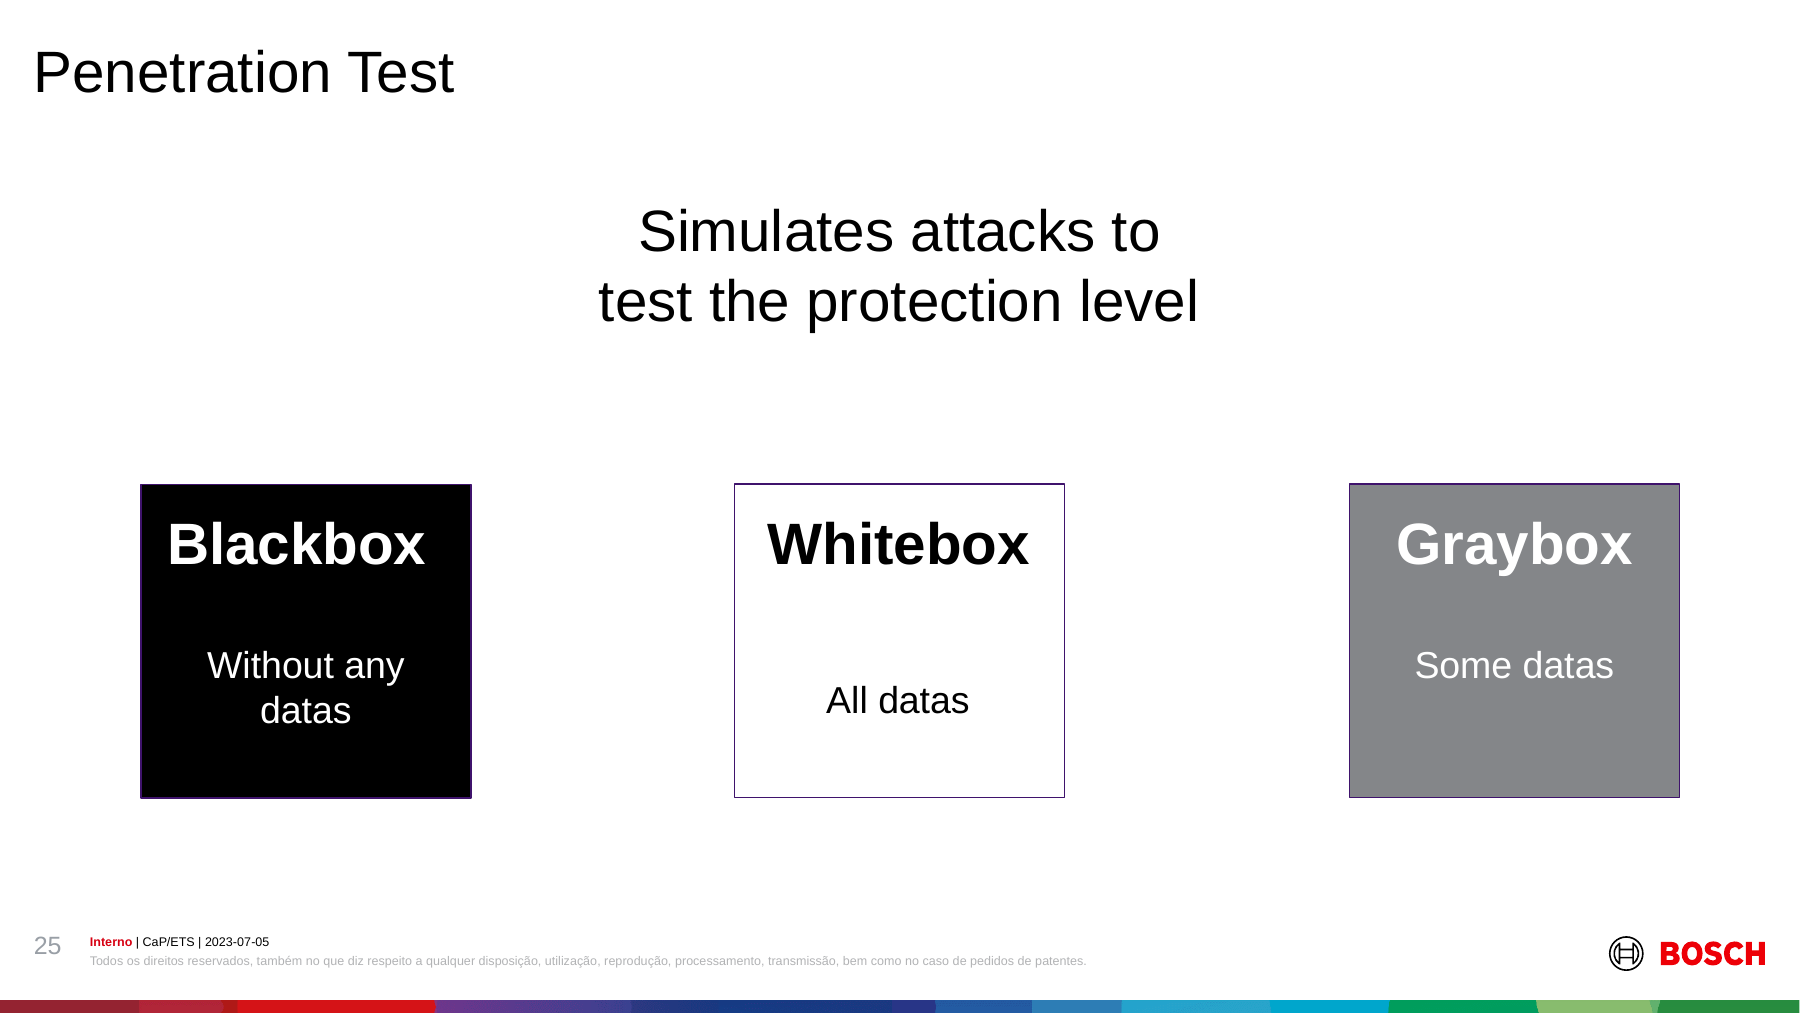

Penetration Test
Simulates attacks to test the protection level

Blackbox
Whitebox
Graybox
Without any datas
Some datas
All datas
25